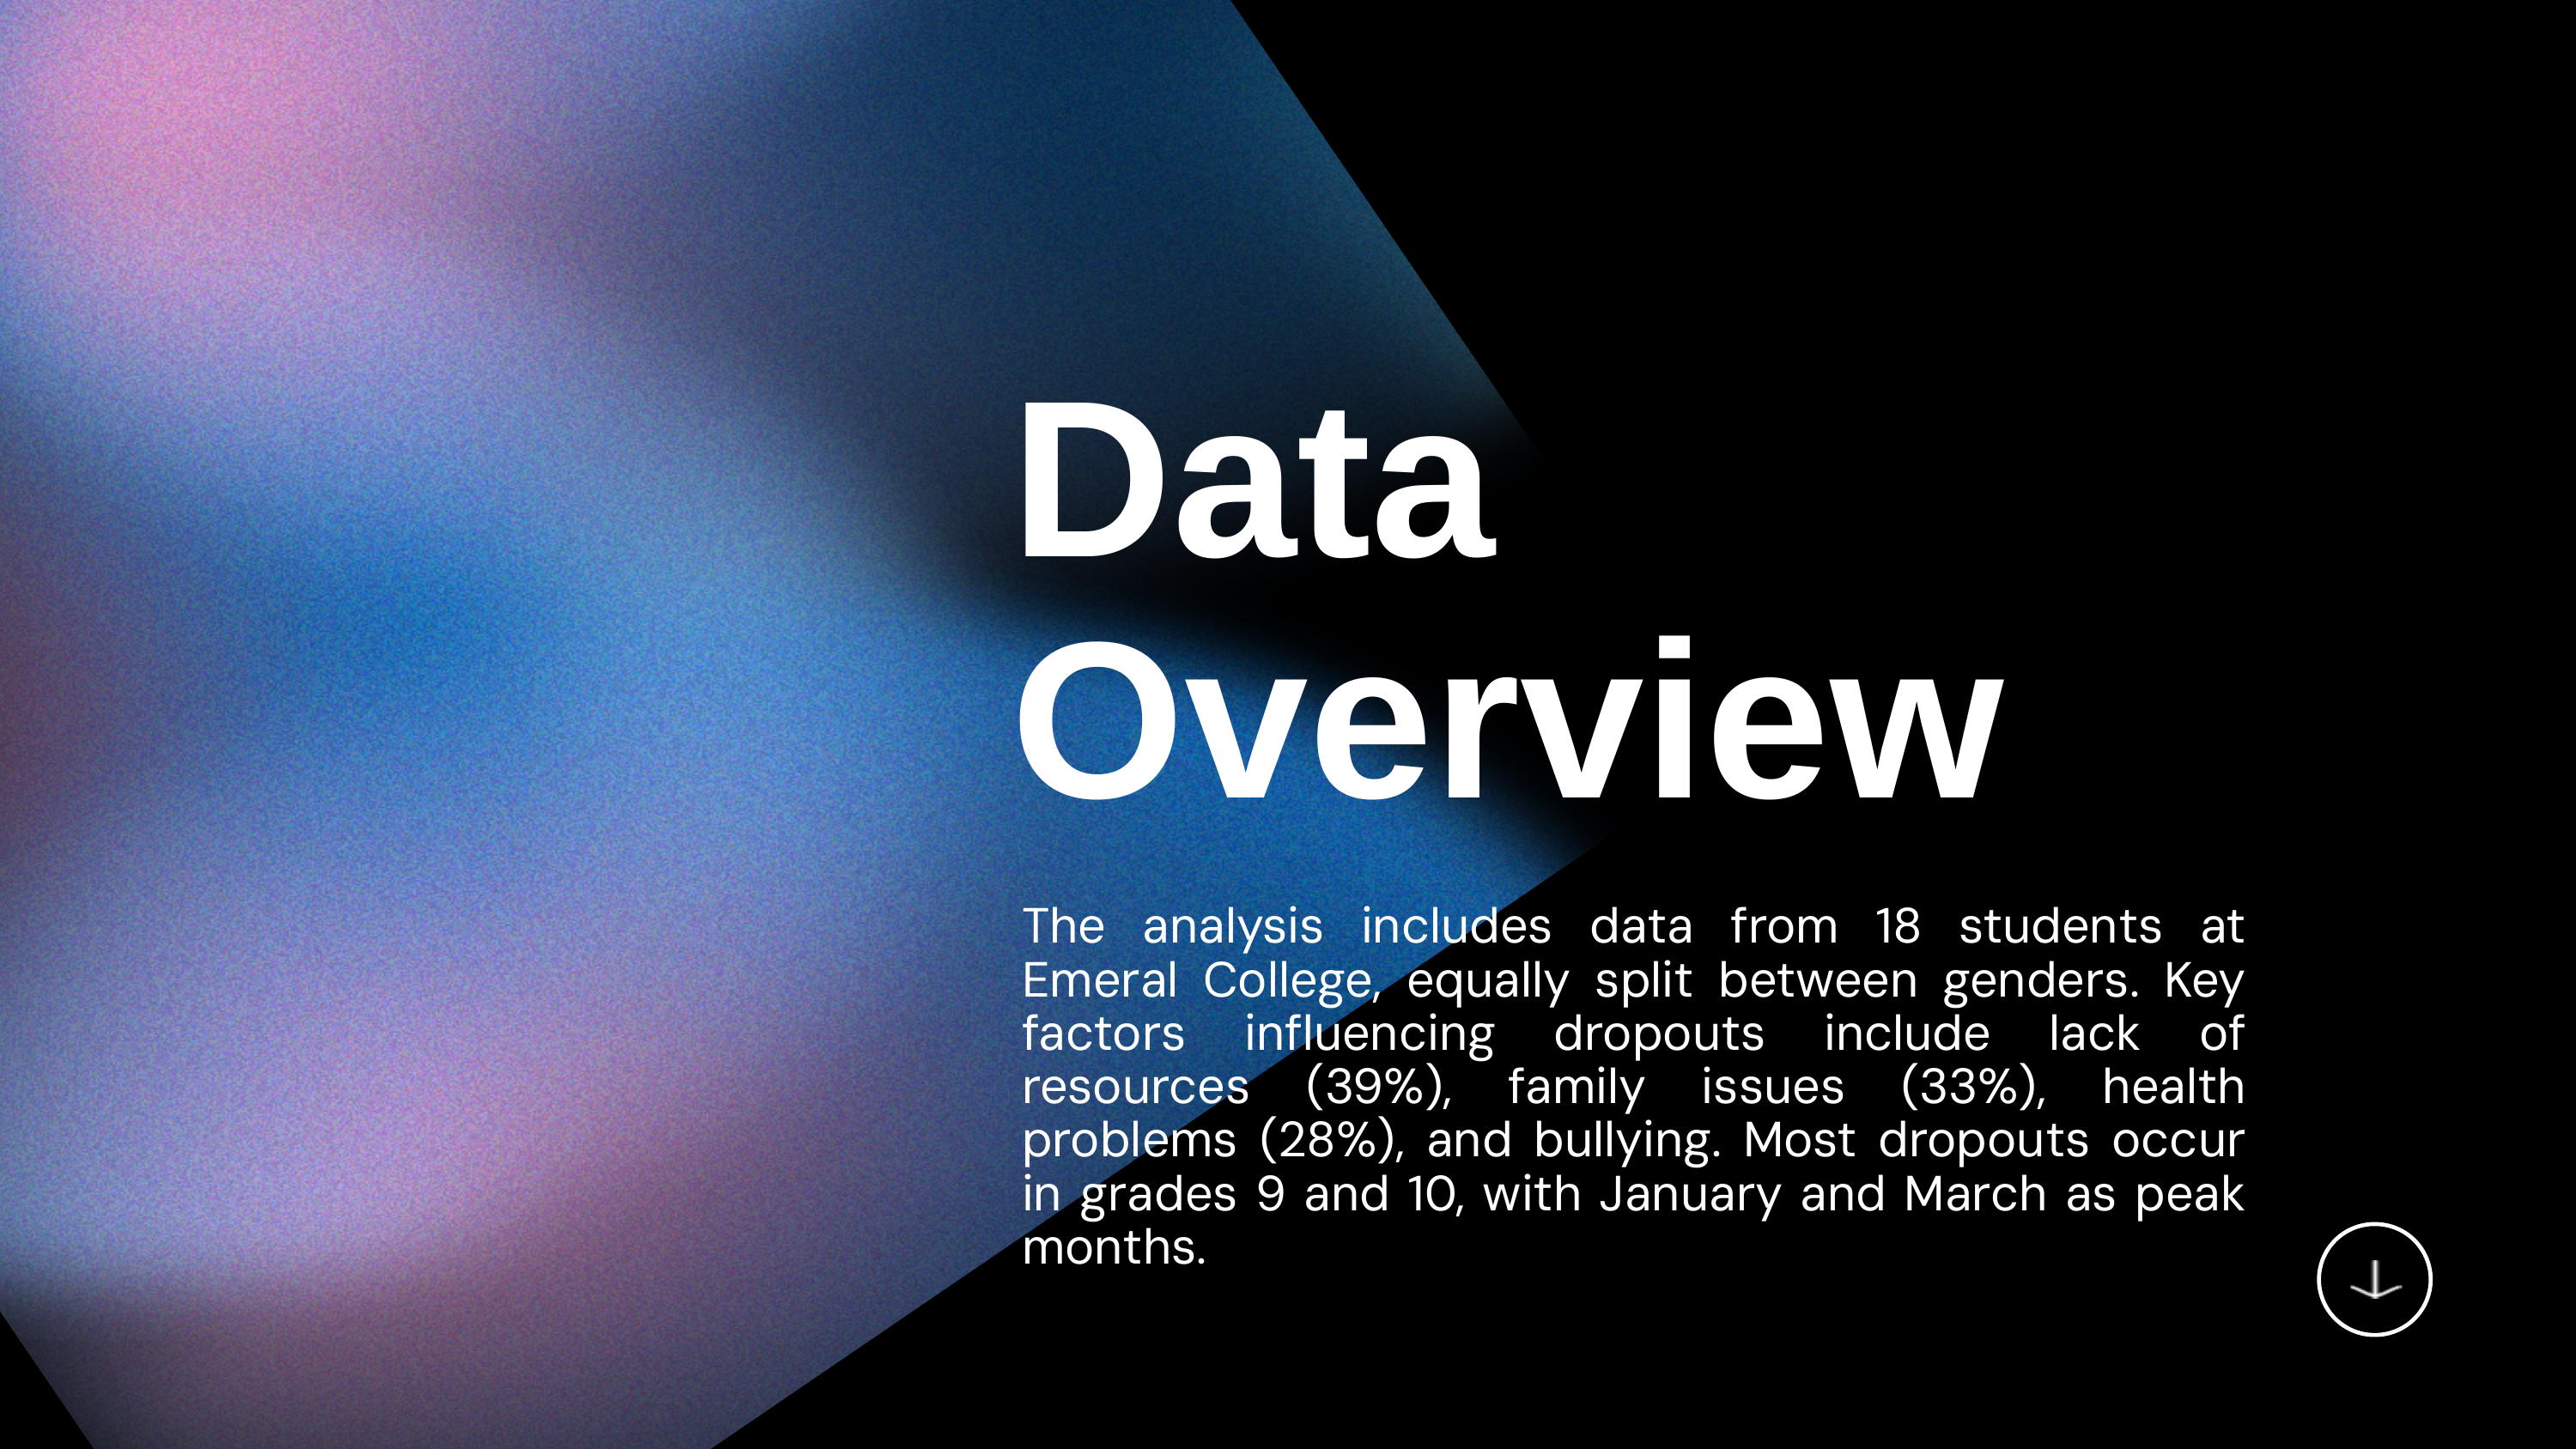

Data Overview
The analysis includes data from 18 students at Emeral College, equally split between genders. Key factors influencing dropouts include lack of resources (39%), family issues (33%), health problems (28%), and bullying. Most dropouts occur in grades 9 and 10, with January and March as peak months.